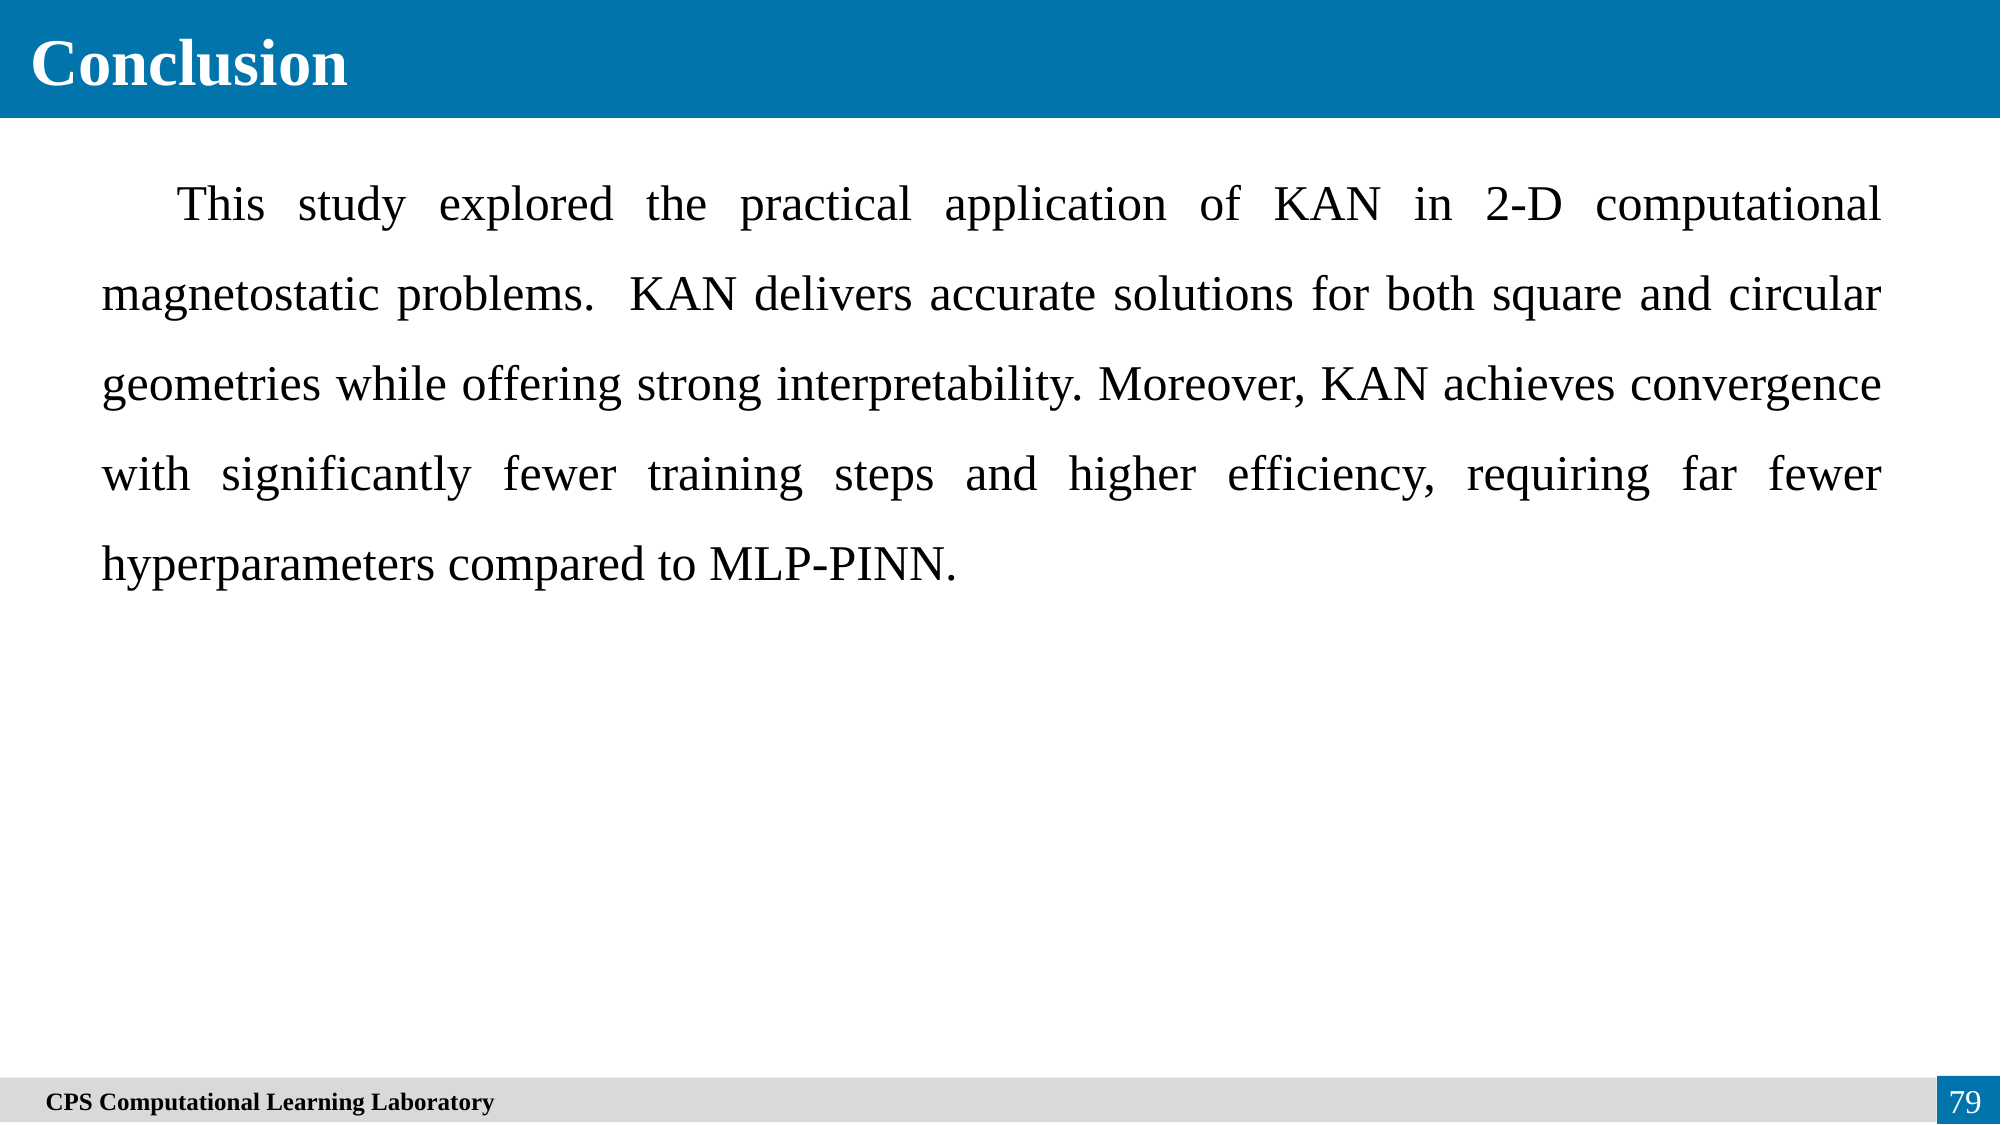

Conclusion
This study explored the practical application of KAN in 2-D computational magnetostatic problems.  KAN delivers accurate solutions for both square and circular geometries while offering strong interpretability. Moreover, KAN achieves convergence with significantly fewer training steps and higher efficiency, requiring far fewer hyperparameters compared to MLP-PINN.
79
　CPS Computational Learning Laboratory